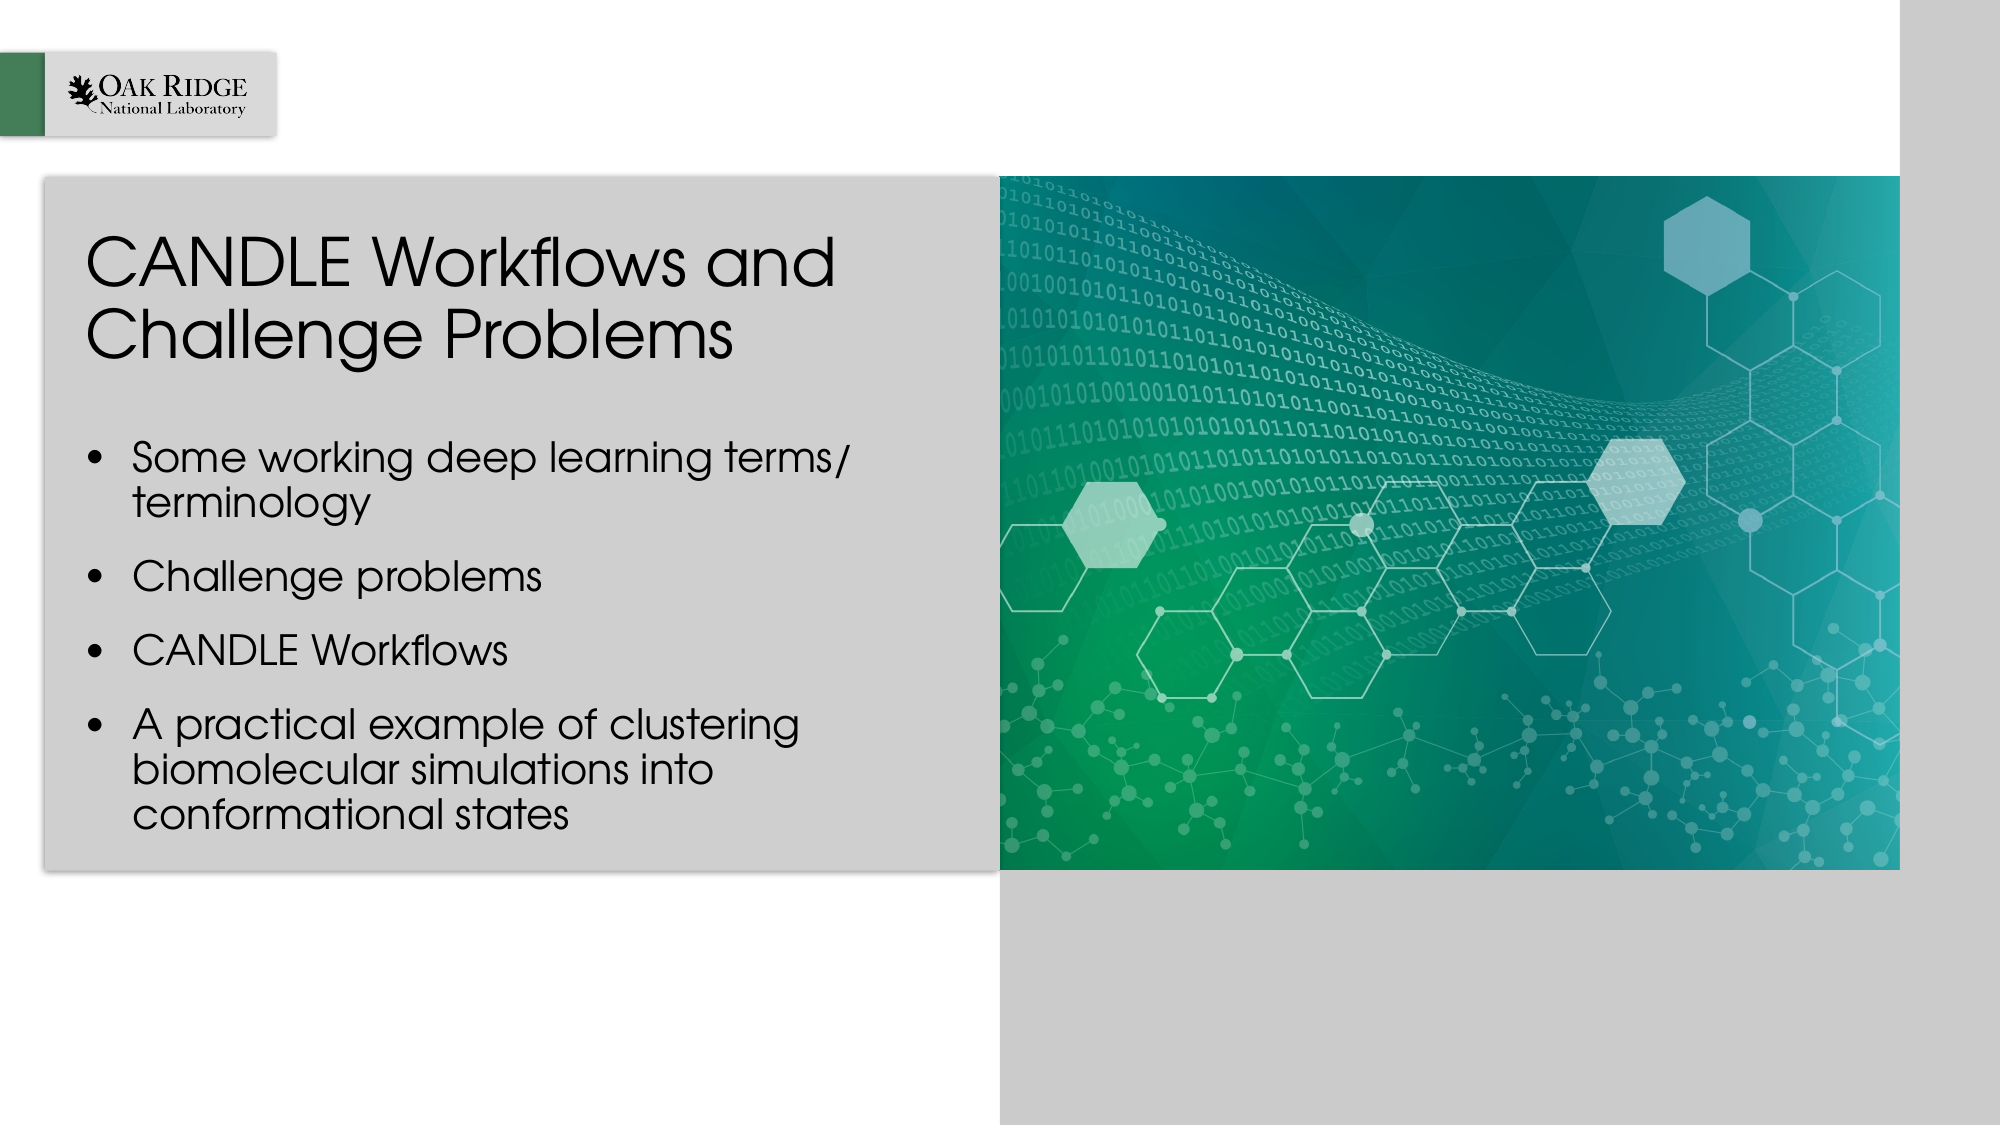

# CANDLE Workflows and Challenge Problems
Some working deep learning terms/ terminology
Challenge problems
CANDLE Workflows
A practical example of clustering biomolecular simulations into conformational states